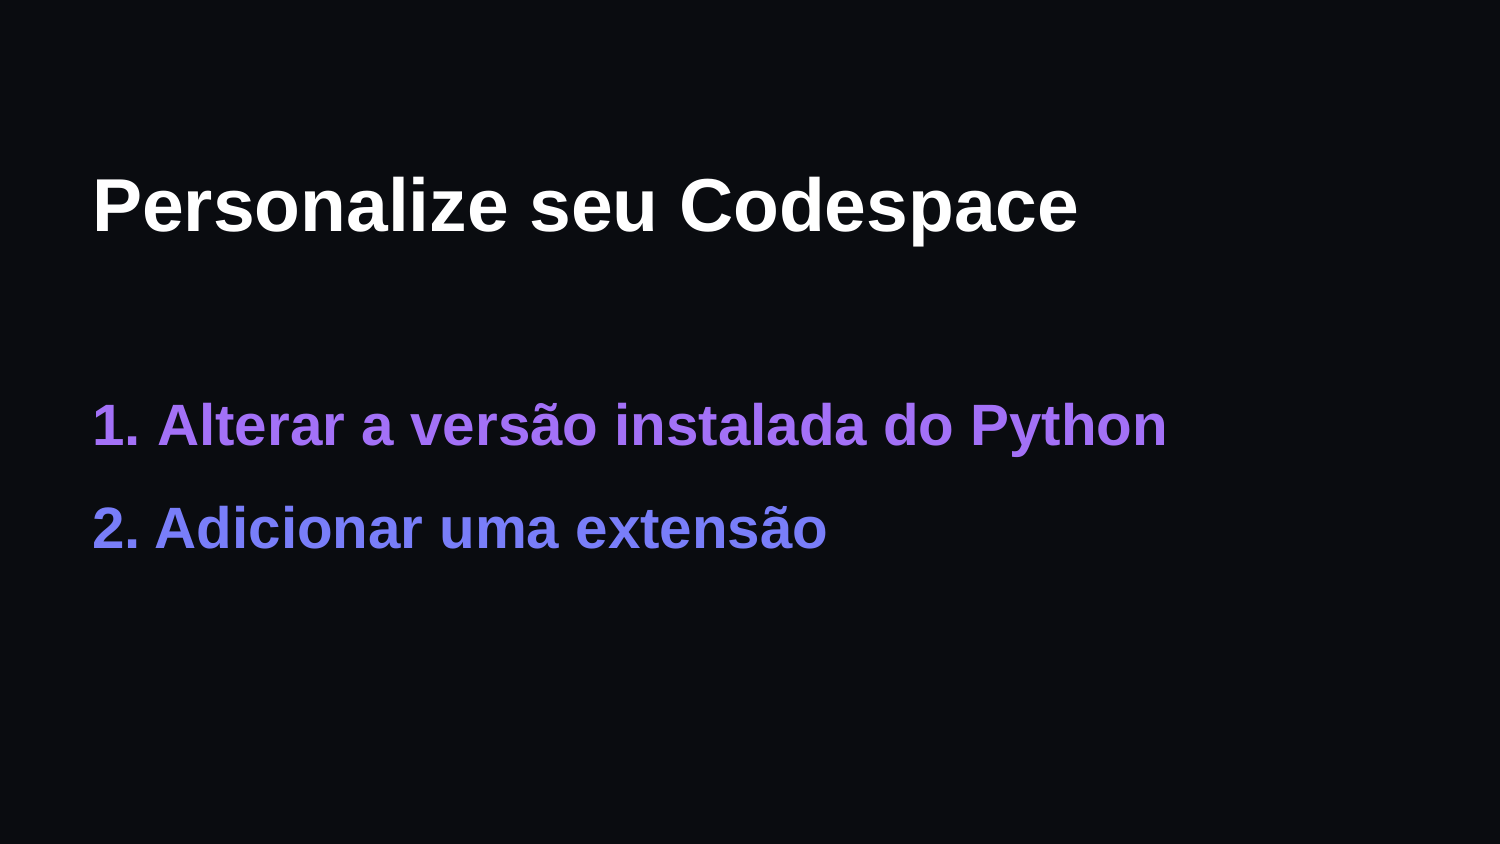

# Personalize seu Codespace
1. Alterar a versão instalada do Python
2. Adicionar uma extensão